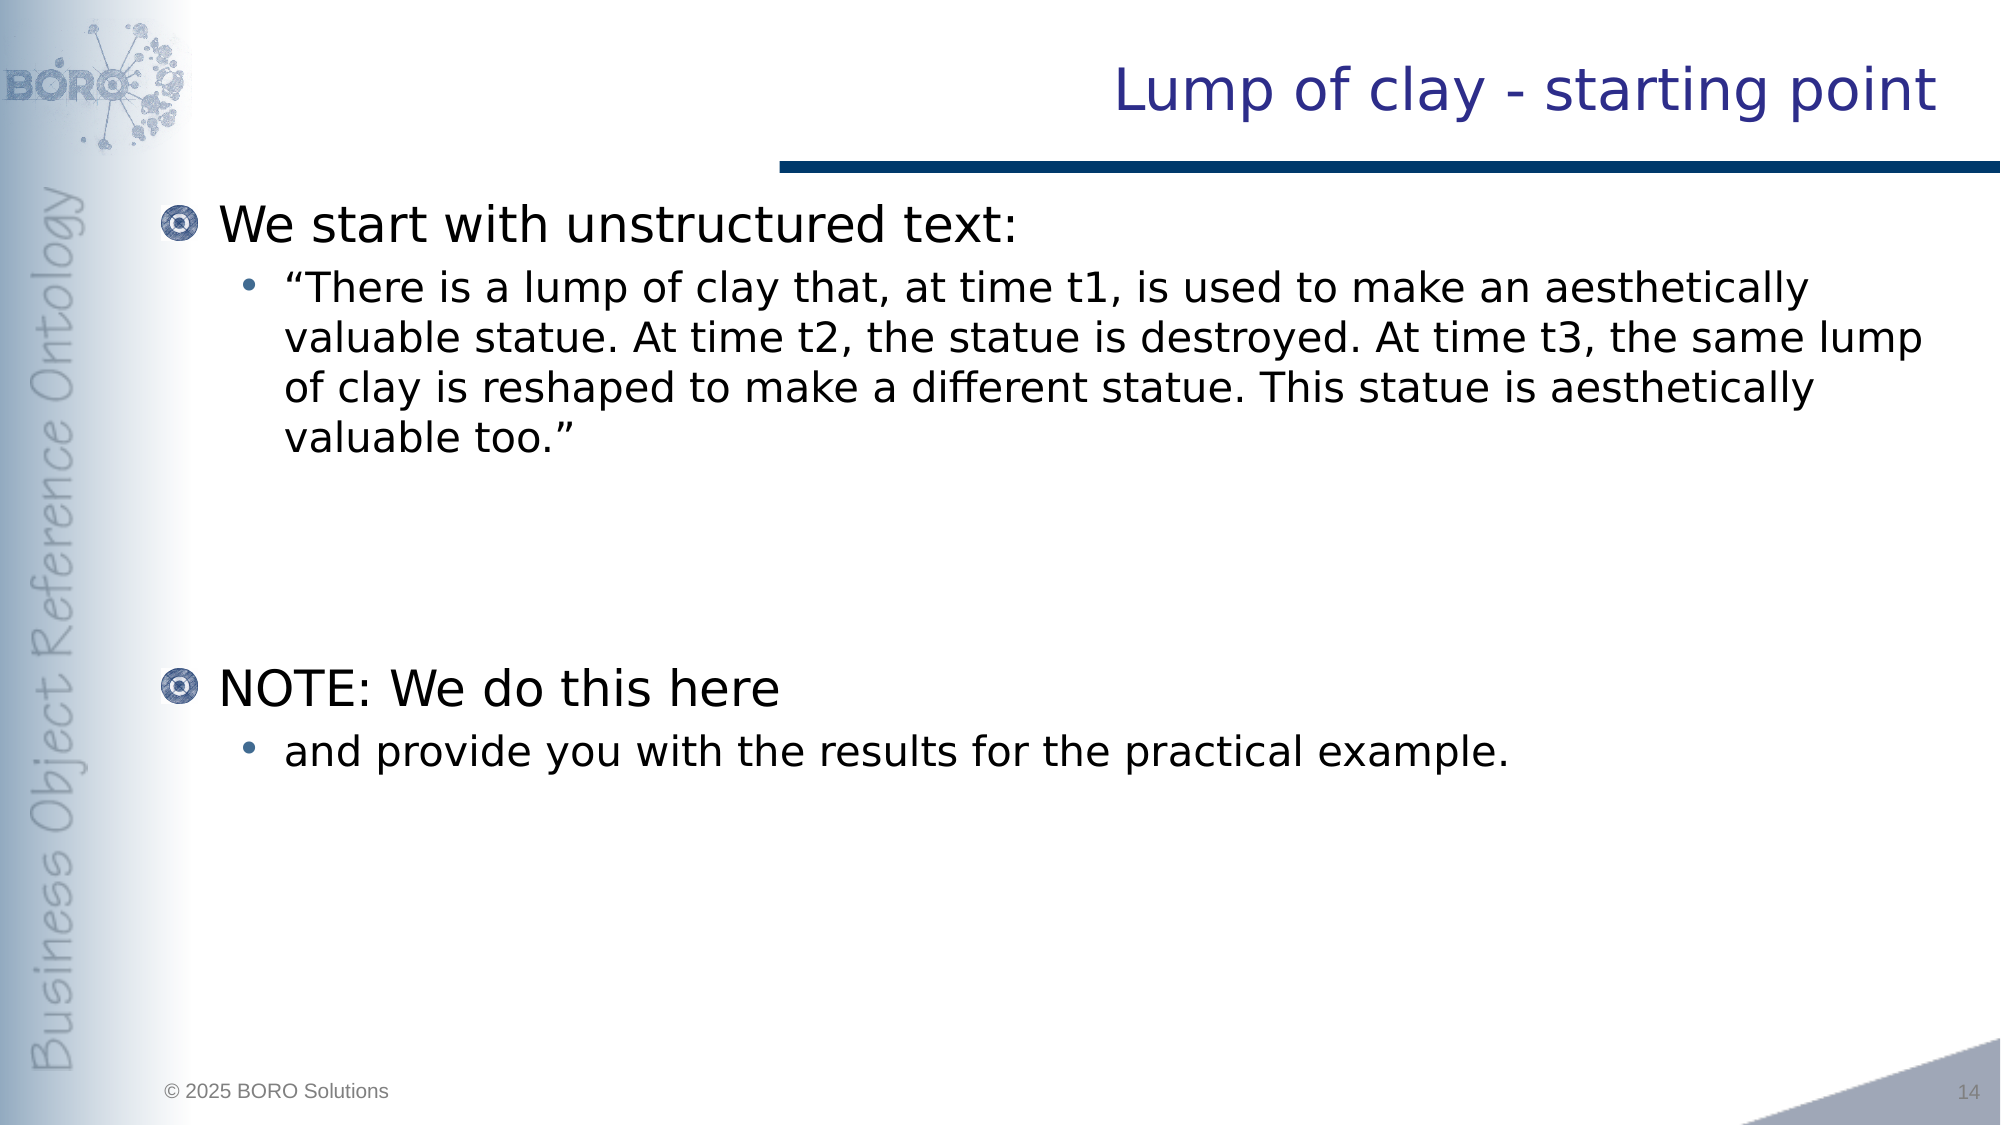

# Lump of clay - starting point
We start with unstructured text:
“There is a lump of clay that, at time t1, is used to make an aesthetically valuable statue. At time t2, the statue is destroyed. At time t3, the same lump of clay is reshaped to make a different statue. This statue is aesthetically valuable too.”

NOTE: We do this here
and provide you with the results for the practical example.
14